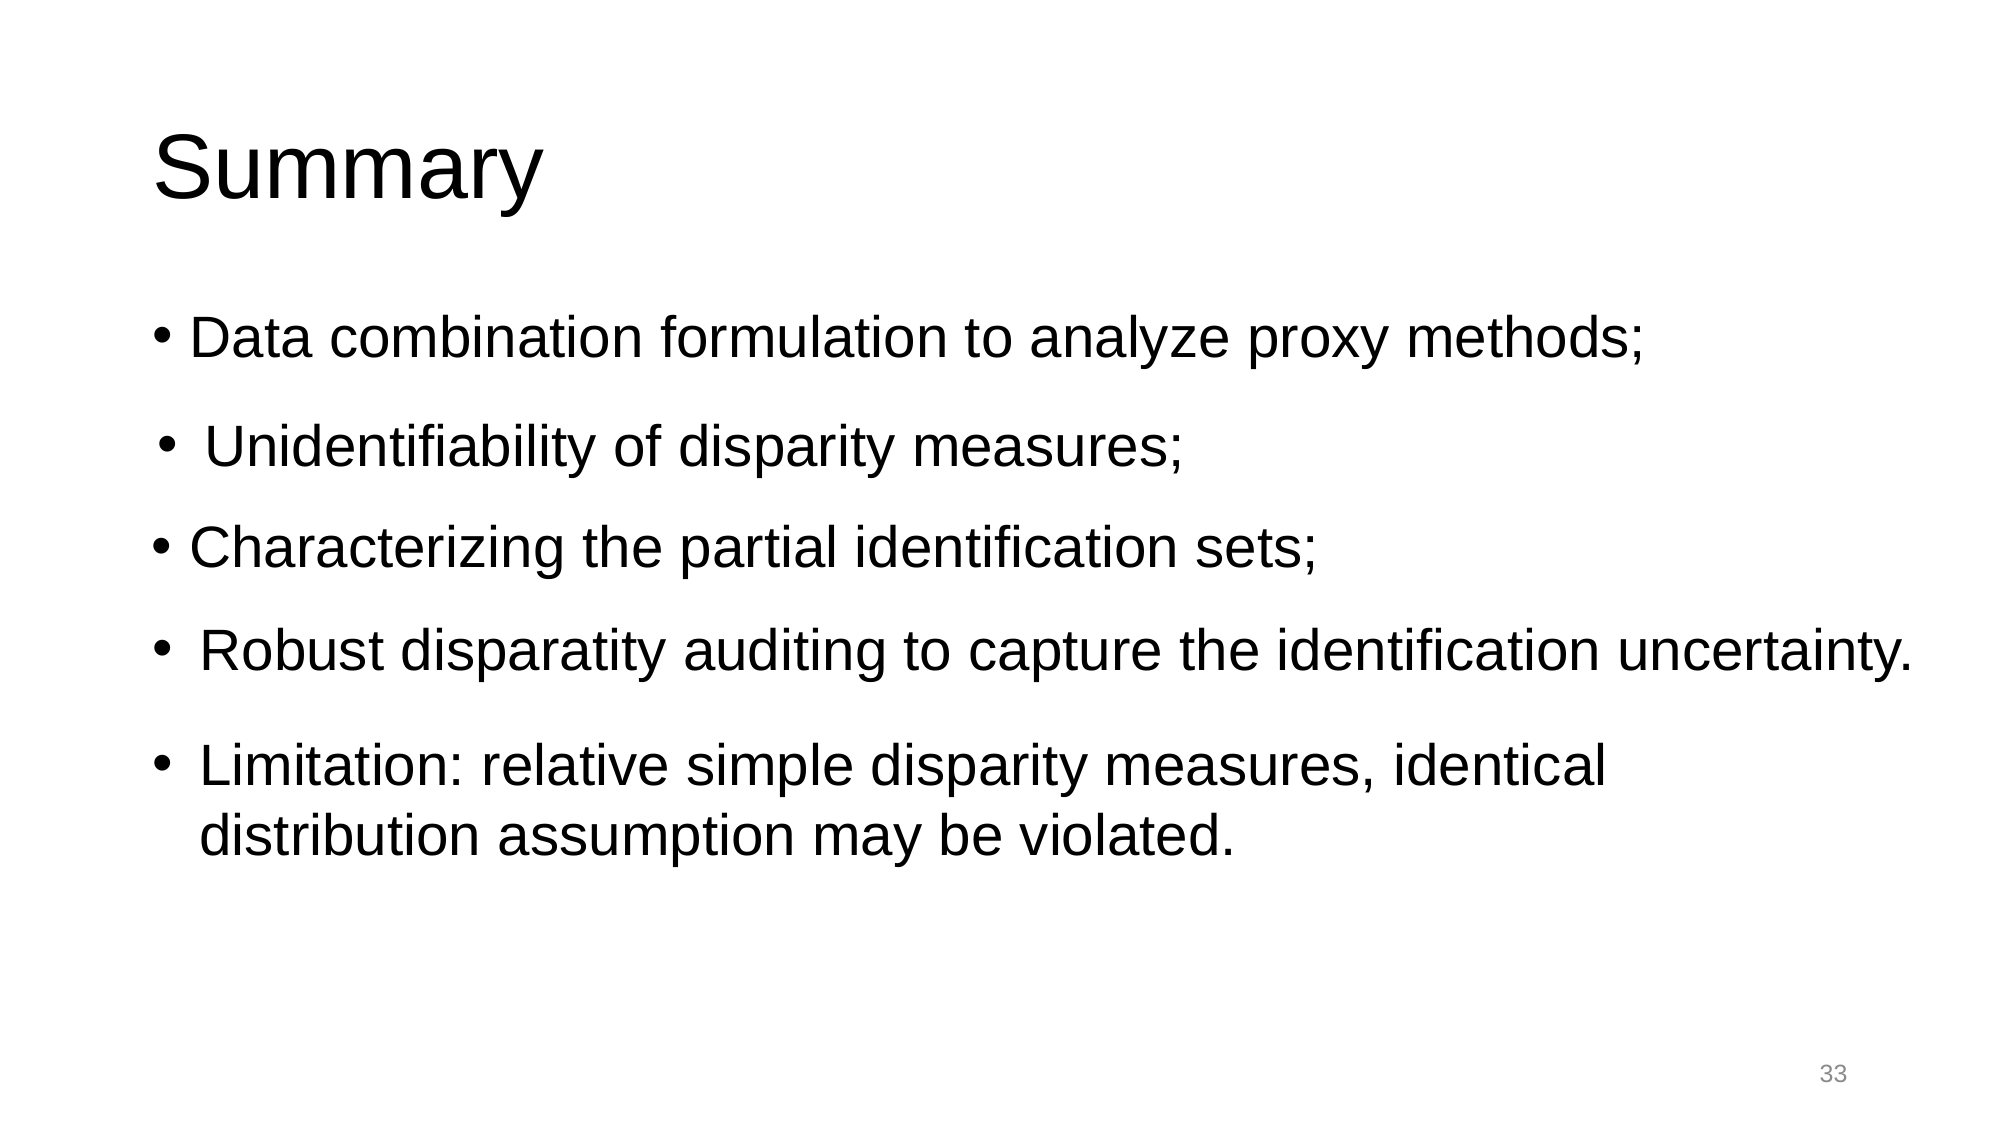

# Summary
Data combination formulation to analyze proxy methods;
Unidentifiability of disparity measures;
Characterizing the partial identification sets;

Robust disparatity auditing to capture the identification uncertainty.

Limitation: relative simple disparity measures, identical distribution assumption may be violated.
33